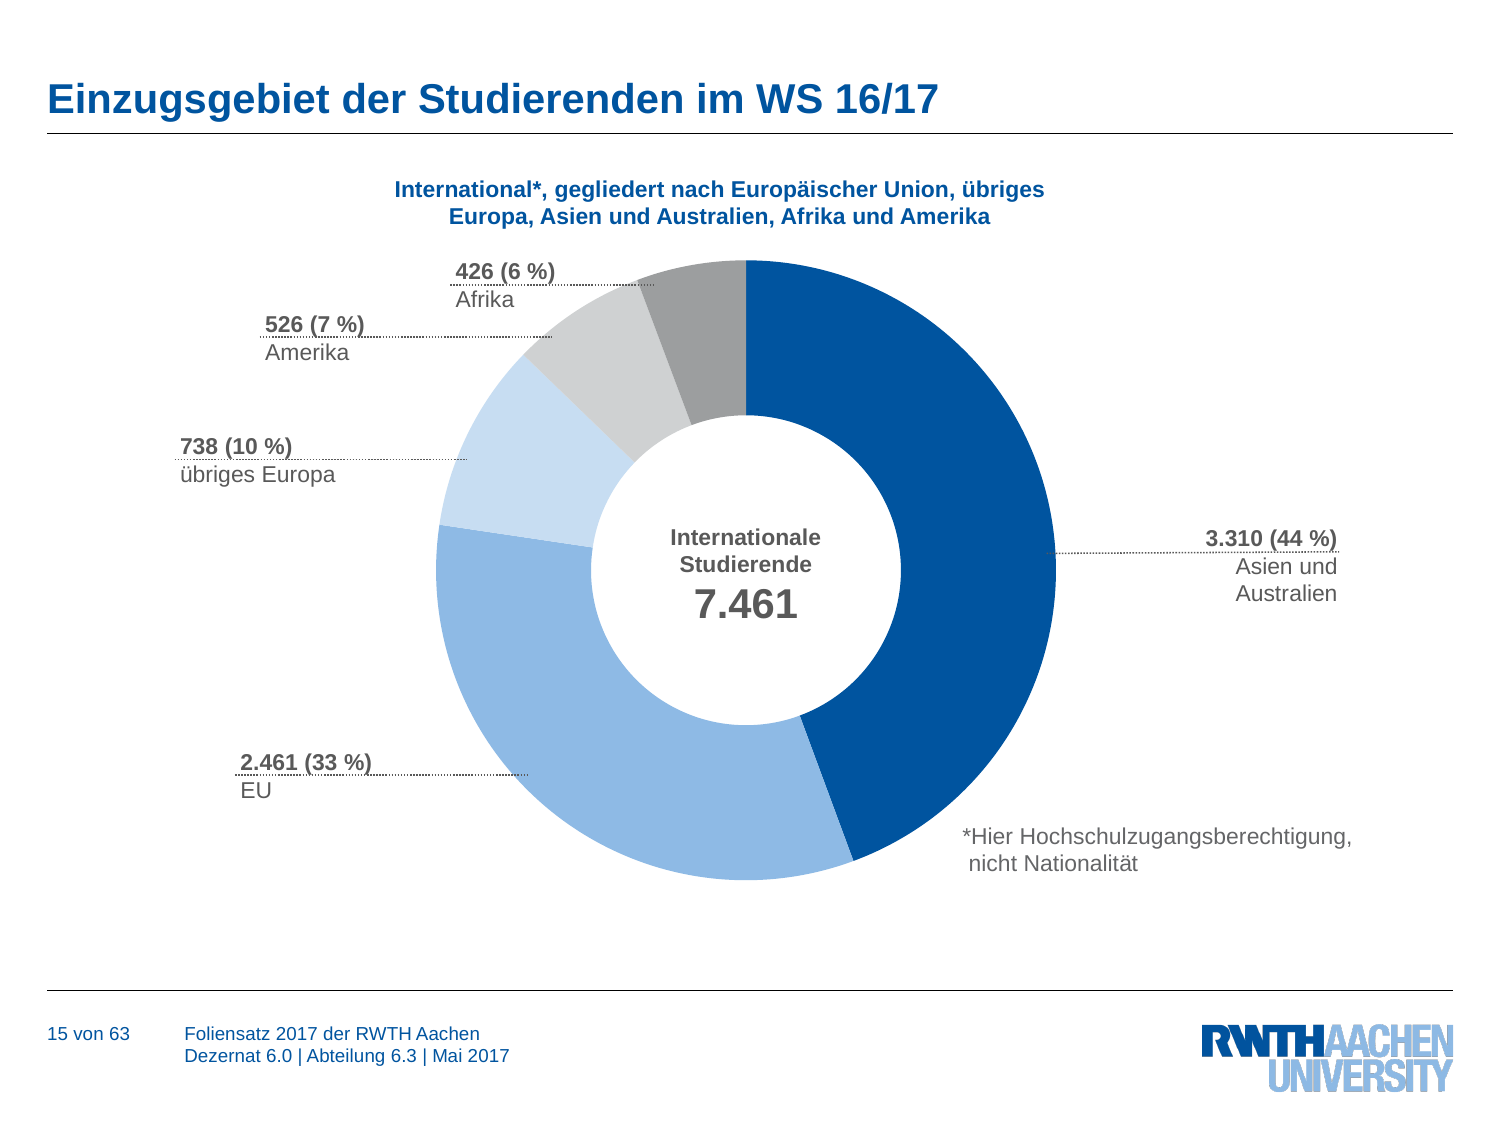

# Einzugsgebiet der Studierenden im WS 16/17
International*, gegliedert nach Europäischer Union, übriges Europa, Asien und Australien, Afrika und Amerika

### Chart

| Category |  |
|---|---|
| Asien und Australien | 3310.0 |
| EU | 2461.0 |
| Übriges Europa | 738.0 |
| Amerika | 526.0 |
| Afrika | 426.0 |
426 (6 %)
Afrika
526 (7 %)
Amerika
738 (10 %)
übriges Europa
Internationale
Studierende
7.461
3.310 (44 %)
Asien und Australien
2.461 (33 %)
EU
*Hier Hochschulzugangsberechtigung,
 nicht Nationalität
15 von 63